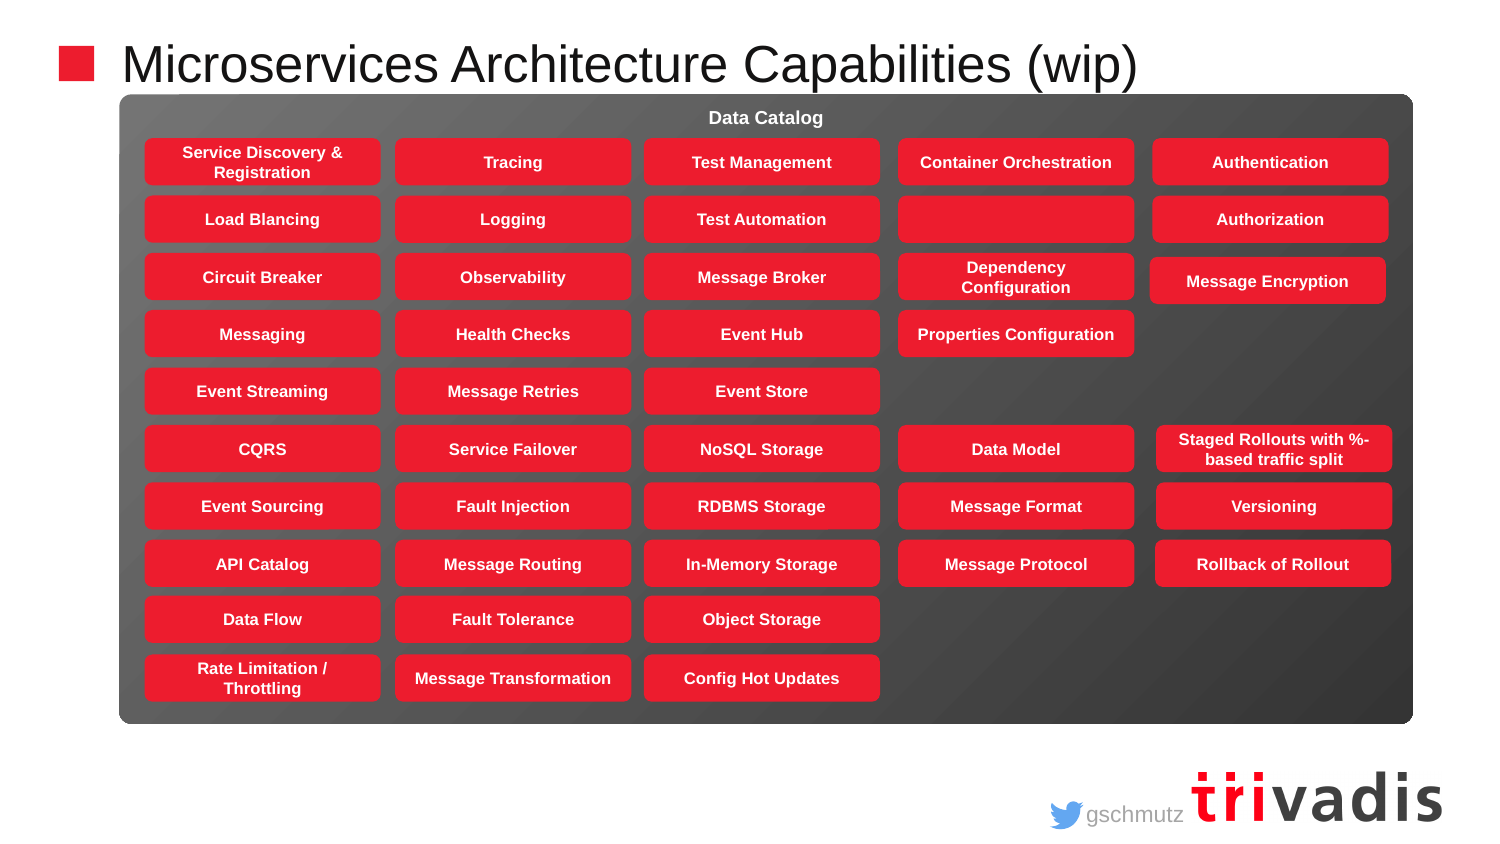

# Microservices Architecture Capabilities (wip)
Data Catalog
Service Discovery & Registration
Tracing
Test Management
Container Orchestration
Authentication
Load Blancing
Logging
Test Automation

Authorization
Circuit Breaker
Observability
Message Broker
Dependency Configuration
Message Encryption
Messaging
Health Checks
Event Hub
Properties Configuration
Event Streaming
Message Retries
Event Store
Data Model
CQRS
Service Failover
NoSQL Storage
Staged Rollouts with %-based traffic split
Event Sourcing
Fault Injection
RDBMS Storage
Message Format
Versioning
API Catalog
Message Routing
In-Memory Storage
Message Protocol
Rollback of Rollout
Data Flow
Fault Tolerance
Object Storage
Rate Limitation / Throttling
Message Transformation
Config Hot Updates